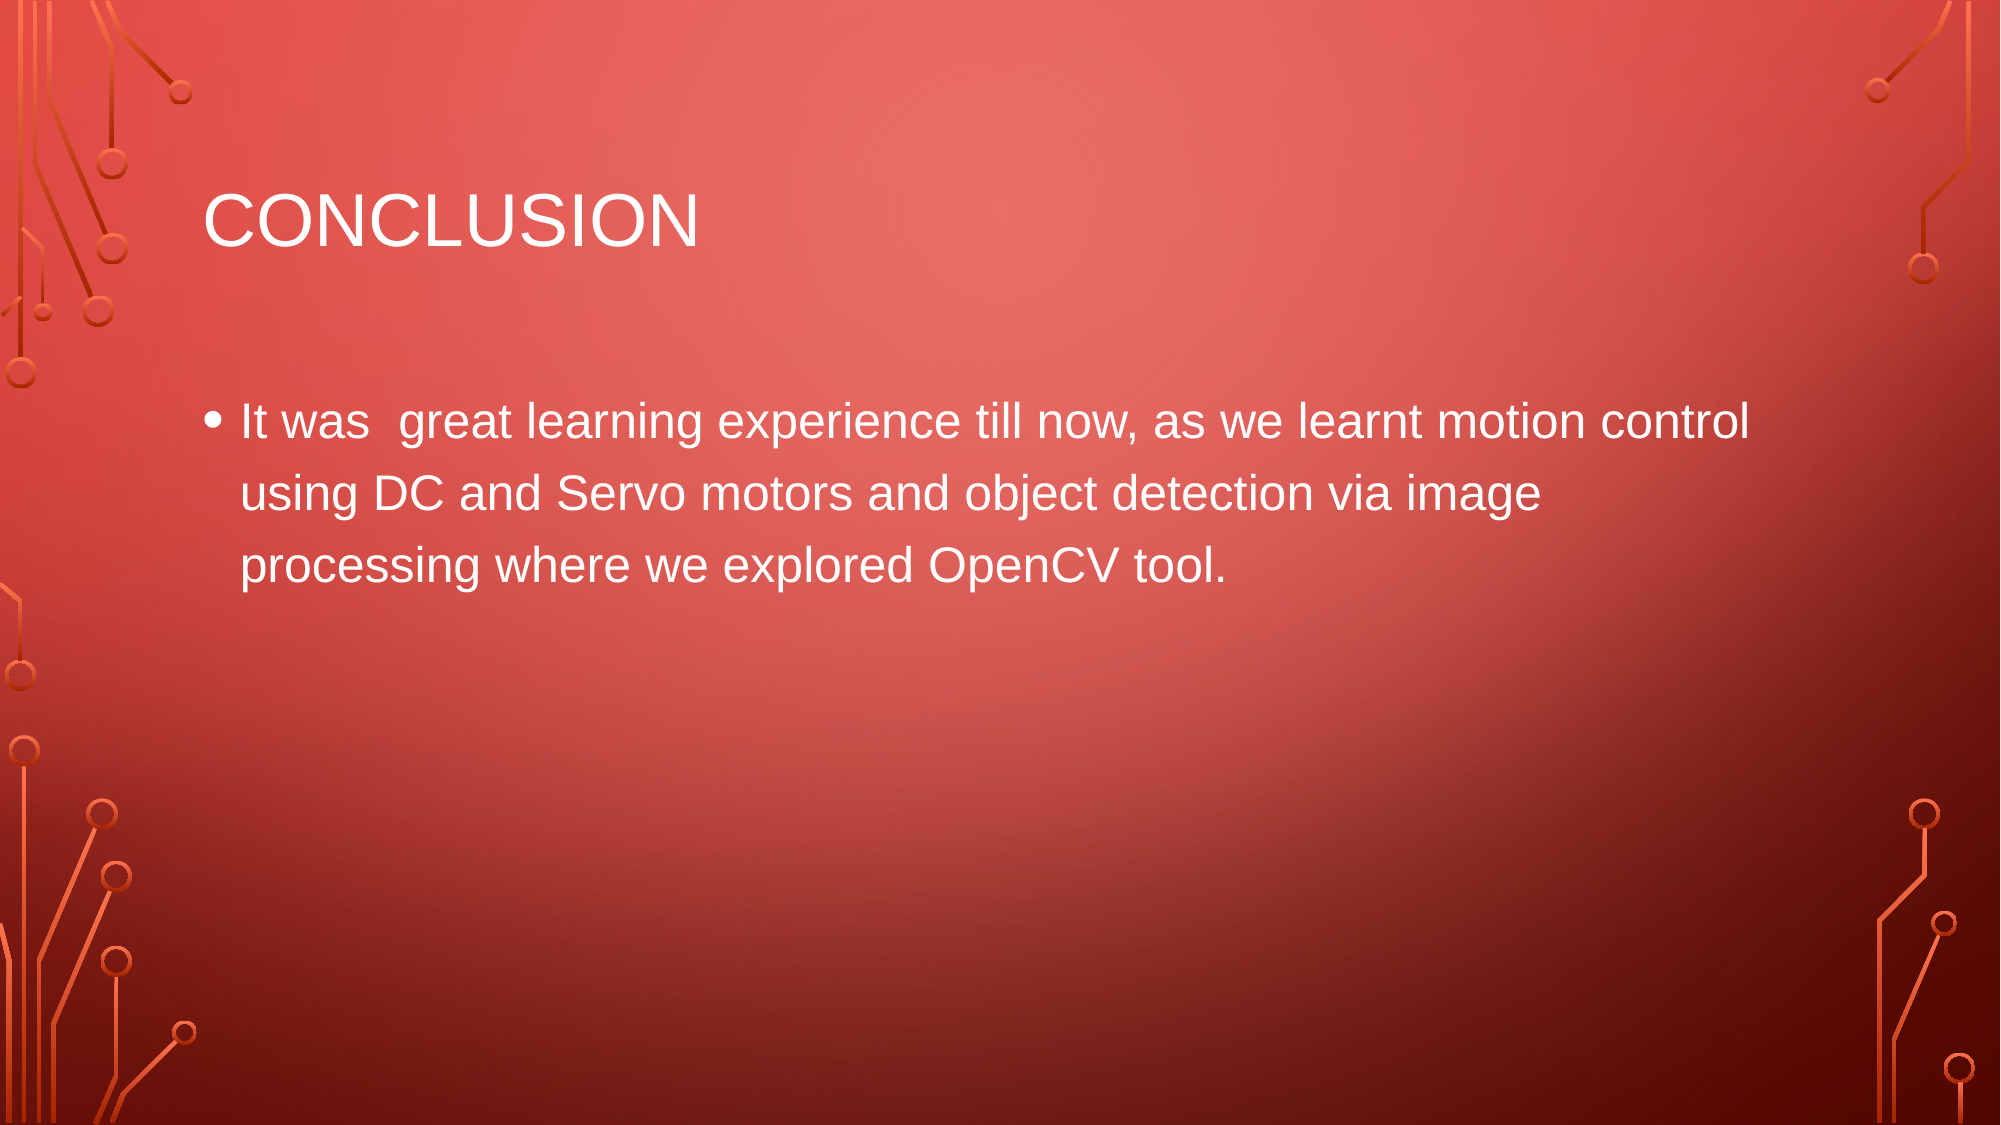

# conclusion
It was  great learning experience till now, as we learnt motion control using DC and Servo motors and object detection via image processing where we explored OpenCV tool.